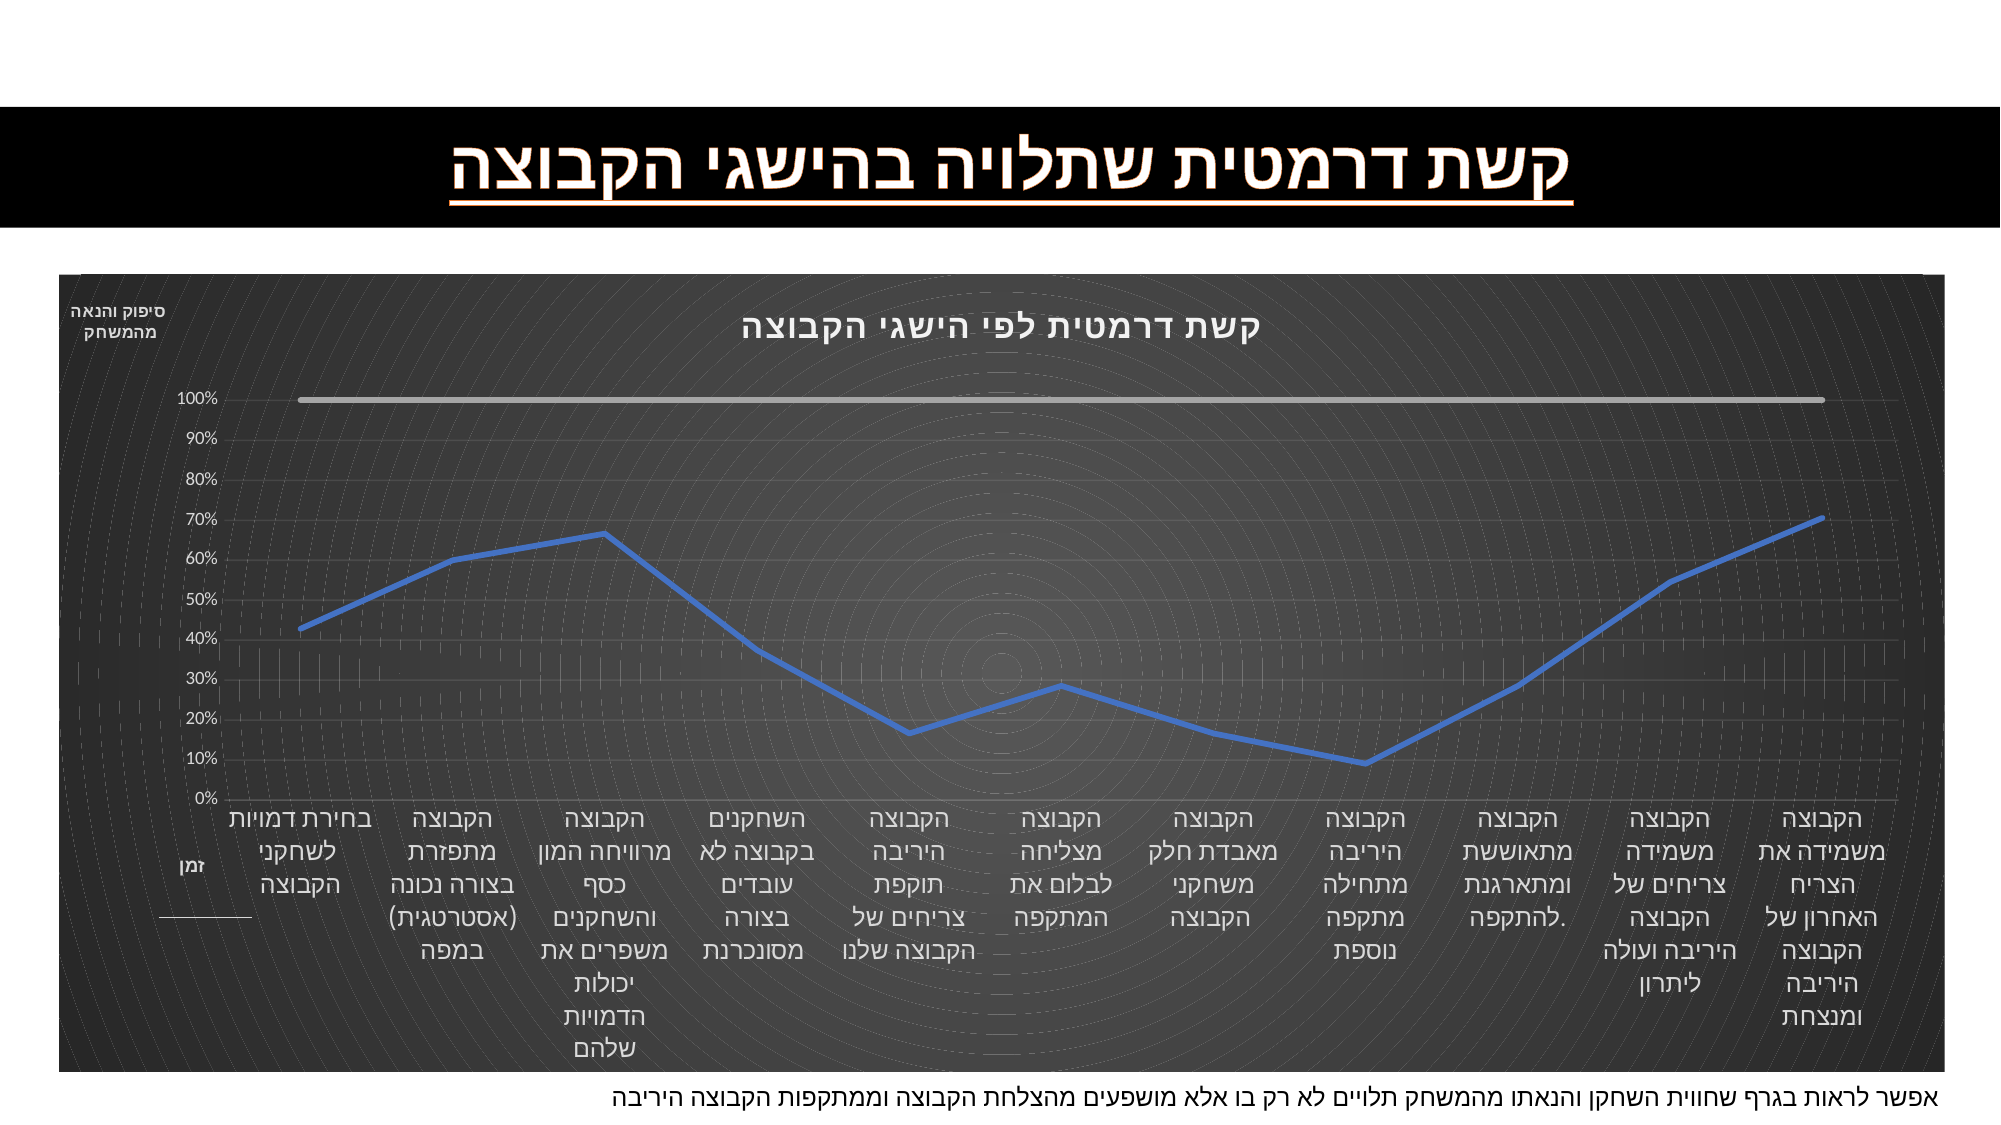

קשת דרמטית שתלויה בהישגי הקבוצה

### Chart: קשת דרמטית לפי הישגי הקבוצה

| Category | שחקן | Series 3 |
|---|---|---|
| בחירת דמויות  לשחקני הקבוצה | 1.5 | 2.0 |
| הקבוצה מתפזרת בצורה נכונה (אסטרטגית) במפה | 3.0 | 2.0 |
| הקבוצה מרוויחה המון כסף והשחקנים משפרים את יכולות הדמויות שלהם | 6.0 | 3.0 |
| השחקנים בקבוצה לא עובדים בצורה מסונכרנת  | 3.0 | 5.0 |
| הקבוצה היריבה תוקפת צריחים של הקבוצה שלנו | 1.0 | 5.0 |
| הקבוצה מצליחה לבלום את המתקפה | 2.0 | 5.0 |
| הקבוצה מאבדת חלק משחקני הקבוצה  | 1.0 | 5.0 |
| הקבוצה היריבה מתחילה מתקפה נוספת | 0.5 | 5.0 |
| הקבוצה מתאוששת ומתארגנת להתקפה. | 2.0 | 5.0 |
| הקבוצה משמידה צריחים של הקבוצה היריבה ועולה ליתרון | 6.0 | 5.0 |
| הקבוצה משמידה את הצריח האחרון של הקבוצה היריבה ומנצחת | 12.0 | 5.0 |
אפשר לראות בגרף שחווית השחקן והנאתו מהמשחק תלויים לא רק בו אלא מושפעים מהצלחת הקבוצה וממתקפות הקבוצה היריבה